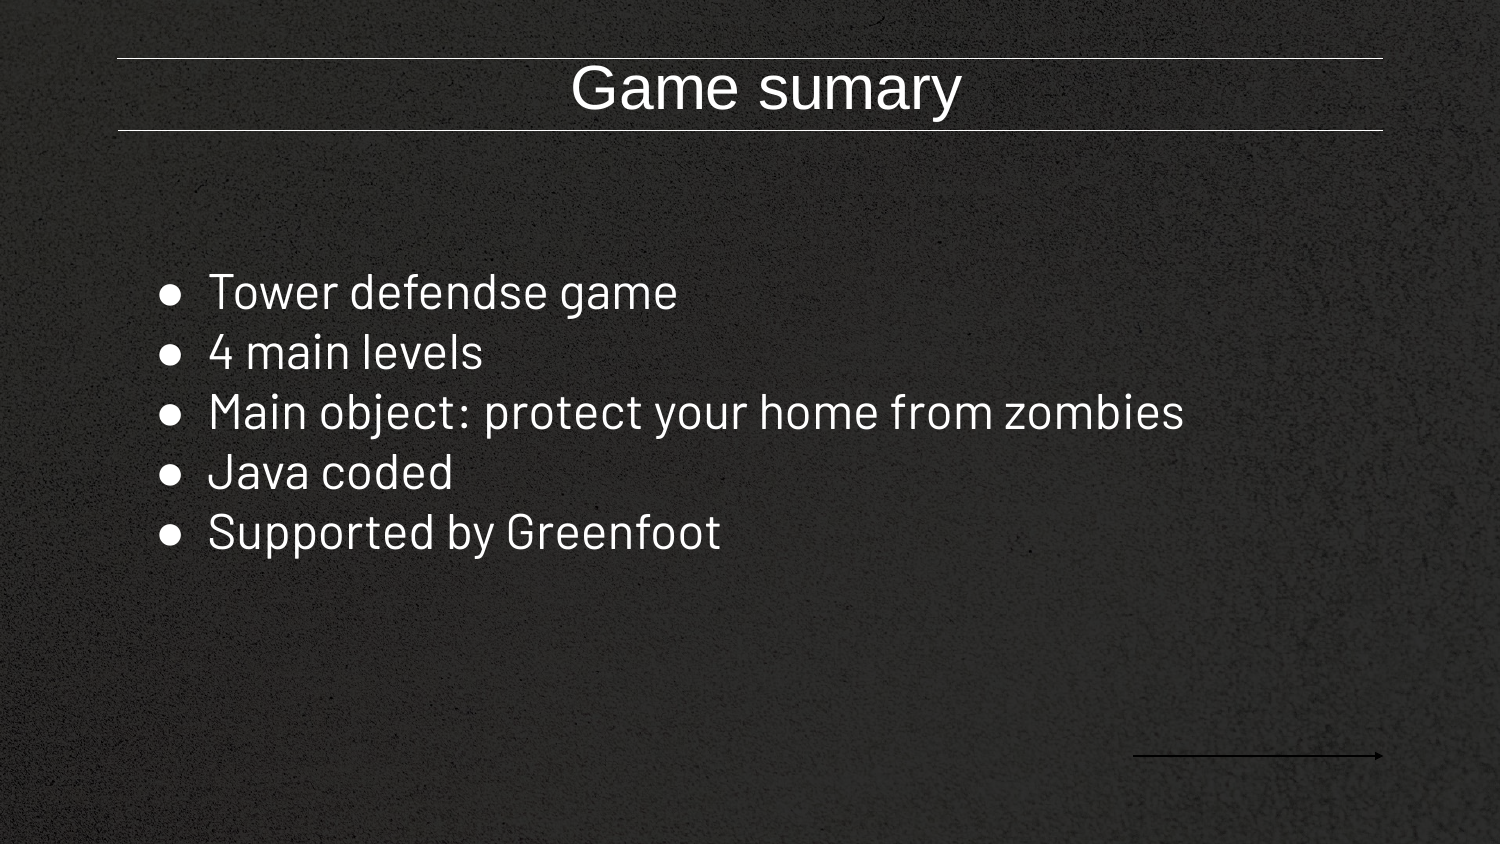

# Game sumary

Tower defendse game
4 main levels
Main object: protect your home from zombies
Java coded
Supported by Greenfoot